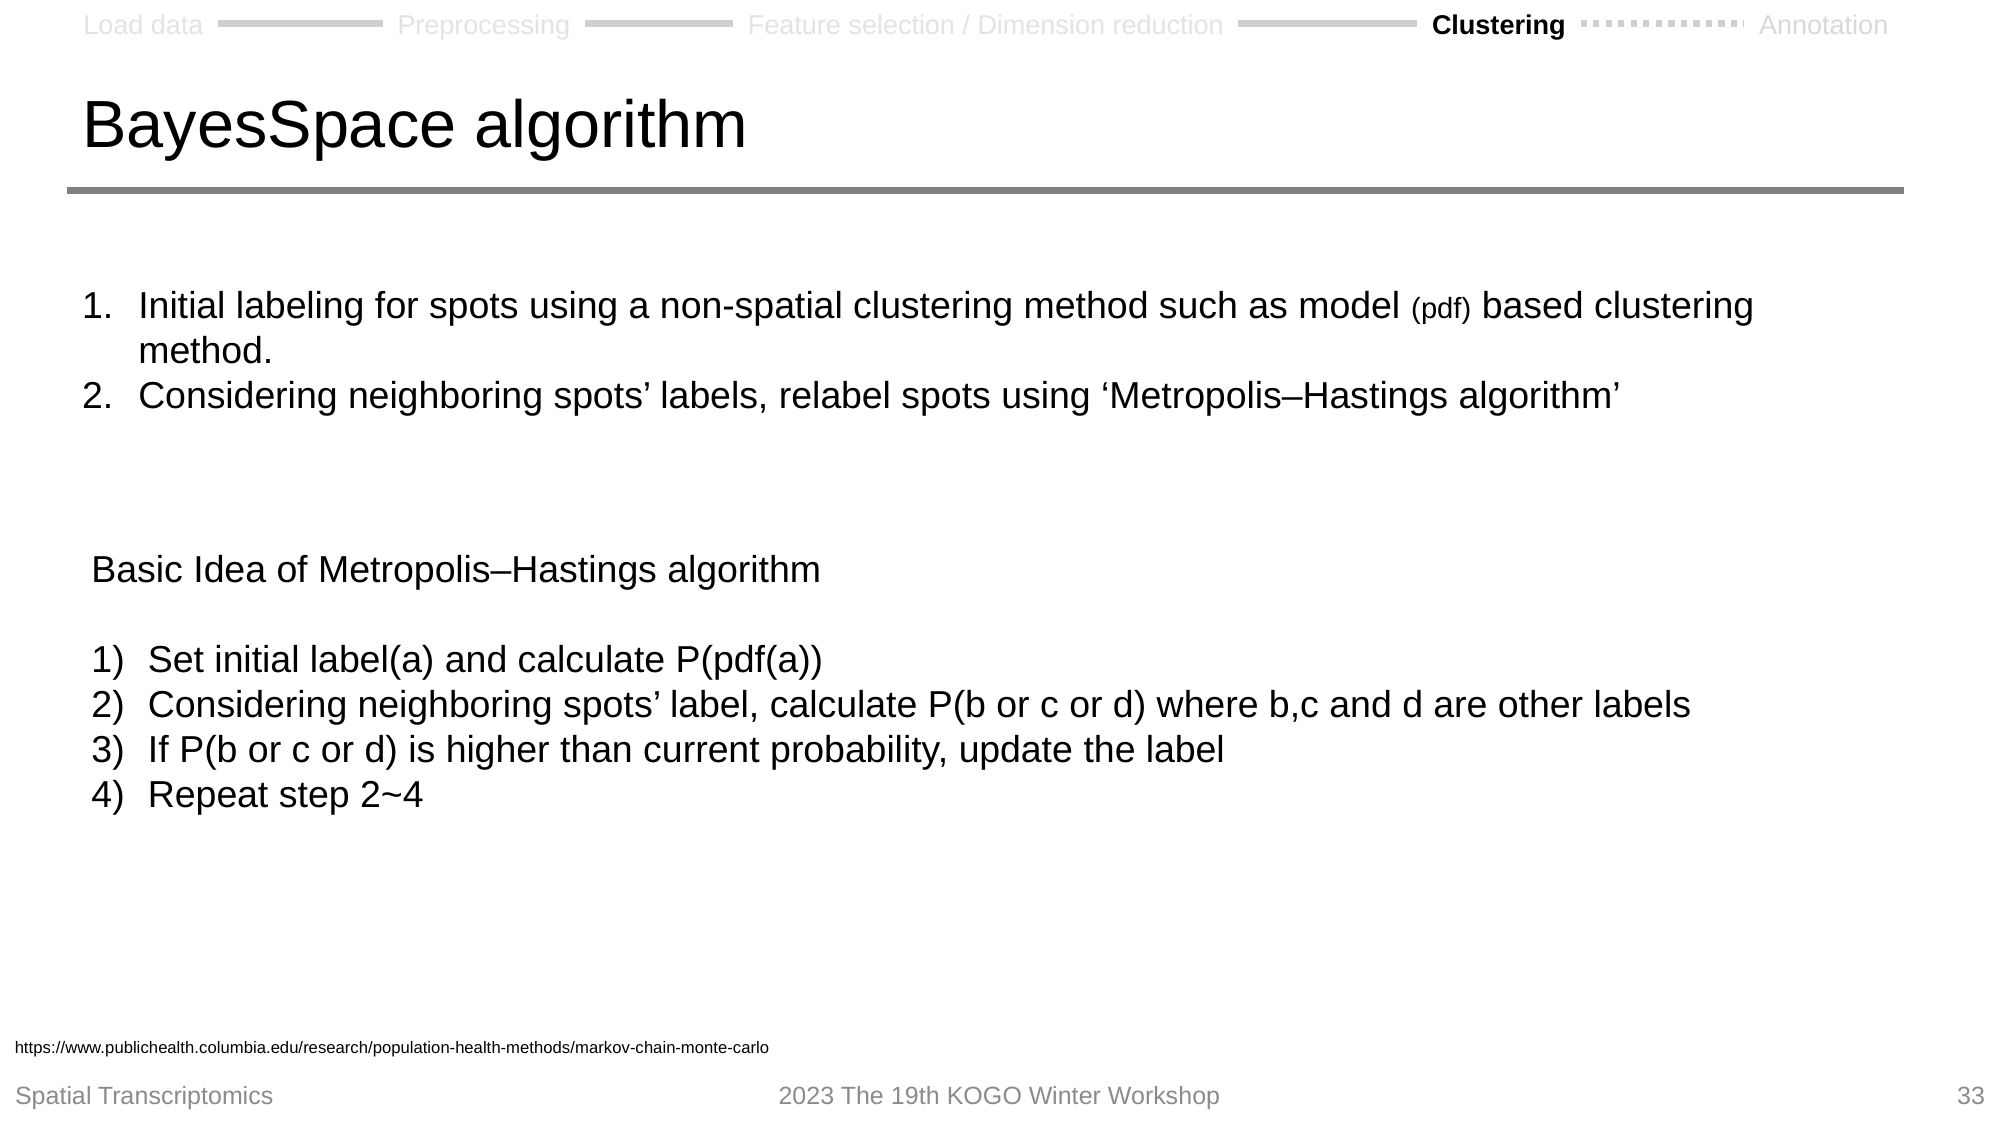

Load data
Preprocessing
Feature selection / Dimension reduction
Clustering
Annotation
# BayesSpace algorithm
Initial labeling for spots using a non-spatial clustering method such as model (pdf) based clustering method.
Considering neighboring spots’ labels, relabel spots using ‘Metropolis–Hastings algorithm’

Basic Idea of Metropolis–Hastings algorithm

Set initial label(a) and calculate P(pdf(a))
Considering neighboring spots’ label, calculate P(b or c or d) where b,c and d are other labels
If P(b or c or d) is higher than current probability, update the label
Repeat step 2~4
https://www.publichealth.columbia.edu/research/population-health-methods/markov-chain-monte-carlo
Spatial Transcriptomics
2023 The 19th KOGO Winter Workshop
33